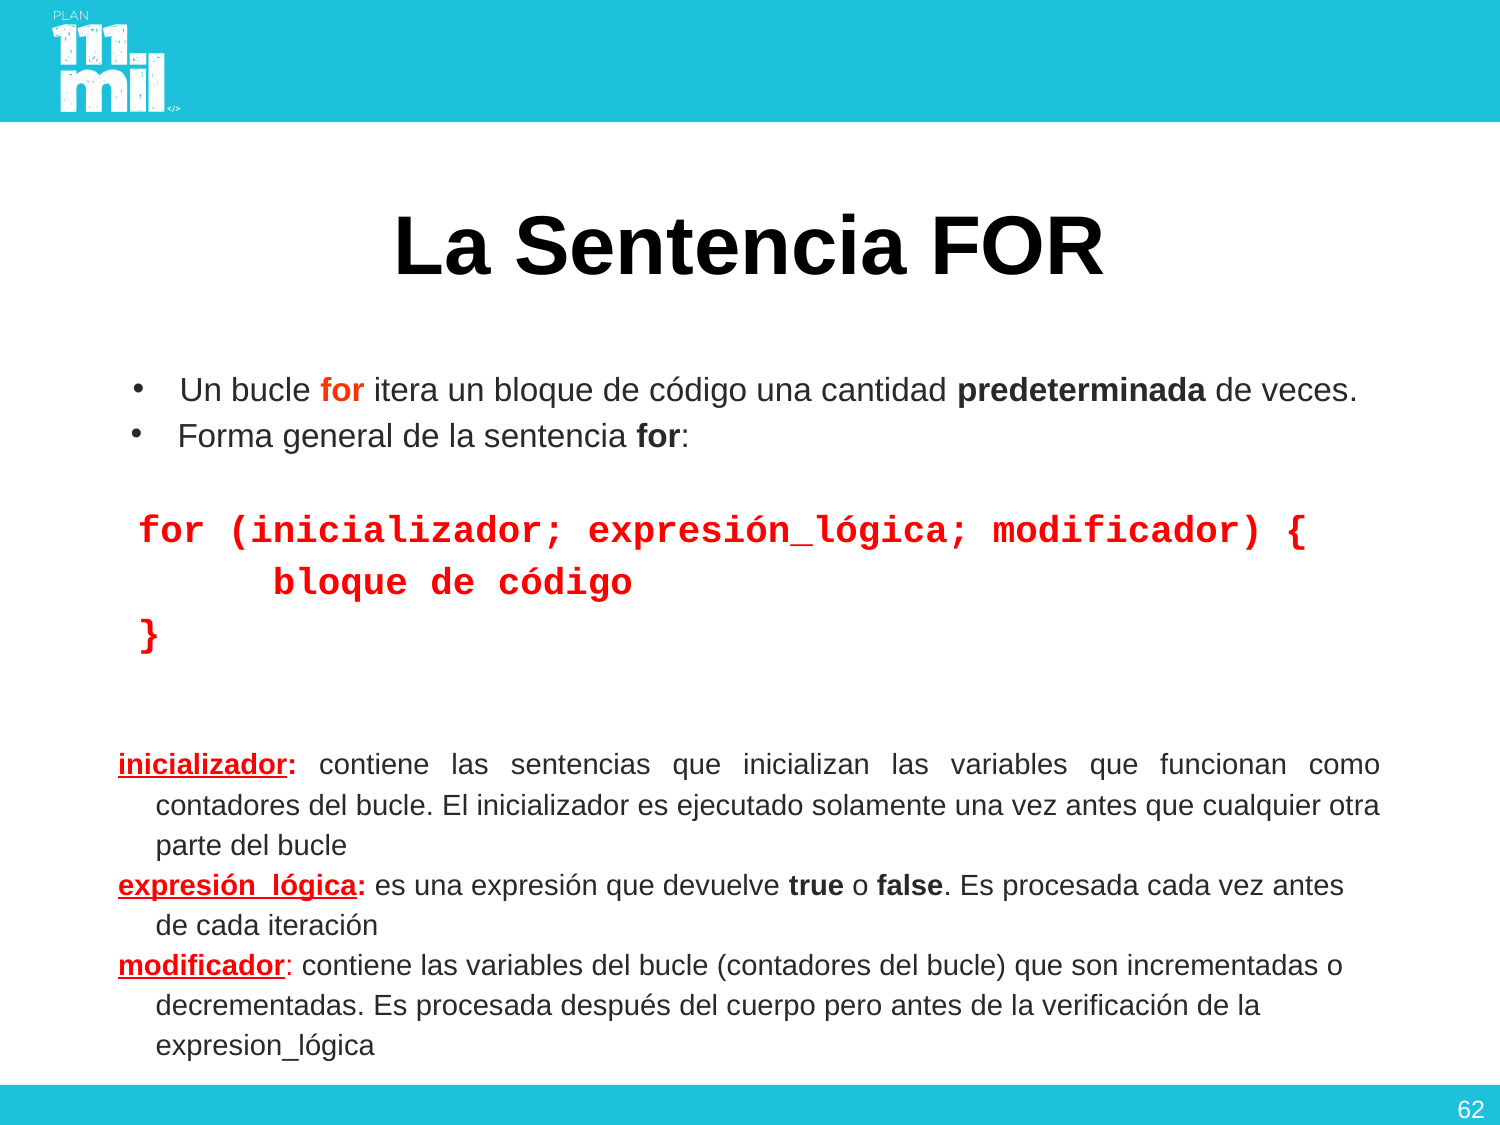

# La Sentencia FOR
Un bucle for itera un bloque de código una cantidad predeterminada de veces.
Forma general de la sentencia for:

inicializador: contiene las sentencias que inicializan las variables que funcionan como contadores del bucle. El inicializador es ejecutado solamente una vez antes que cualquier otra parte del bucle
expresión_lógica: es una expresión que devuelve true o false. Es procesada cada vez antes de cada iteración
modificador: contiene las variables del bucle (contadores del bucle) que son incrementadas o decrementadas. Es procesada después del cuerpo pero antes de la verificación de la expresion_lógica
for (inicializador; expresión_lógica; modificador) {
      bloque de código
}
62